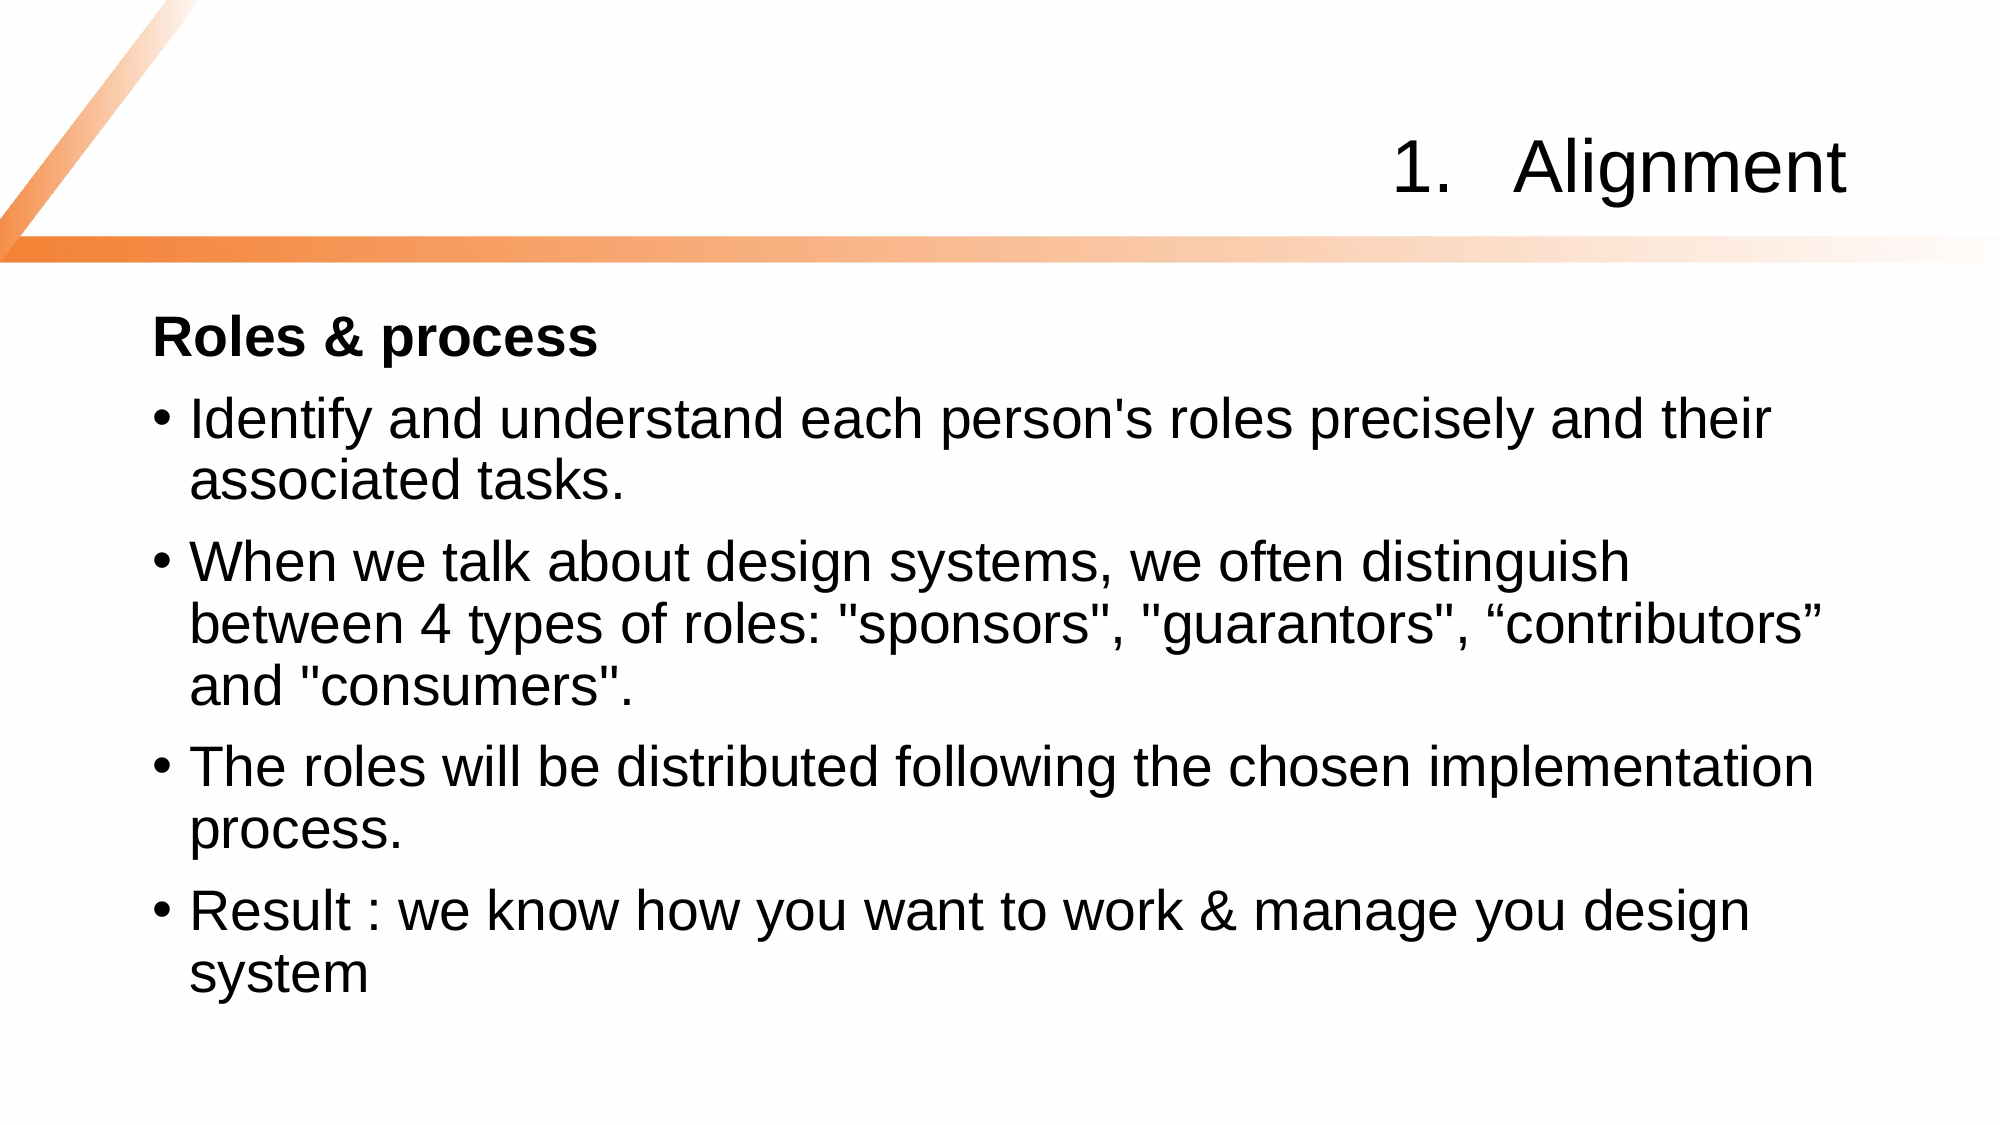

# Alignment
Roles & process
Identify and understand each person's roles precisely and their associated tasks.
When we talk about design systems, we often distinguish between 4 types of roles: "sponsors", "guarantors", “contributors” and "consumers".
The roles will be distributed following the chosen implementation process.
Result : we know how you want to work & manage you design system